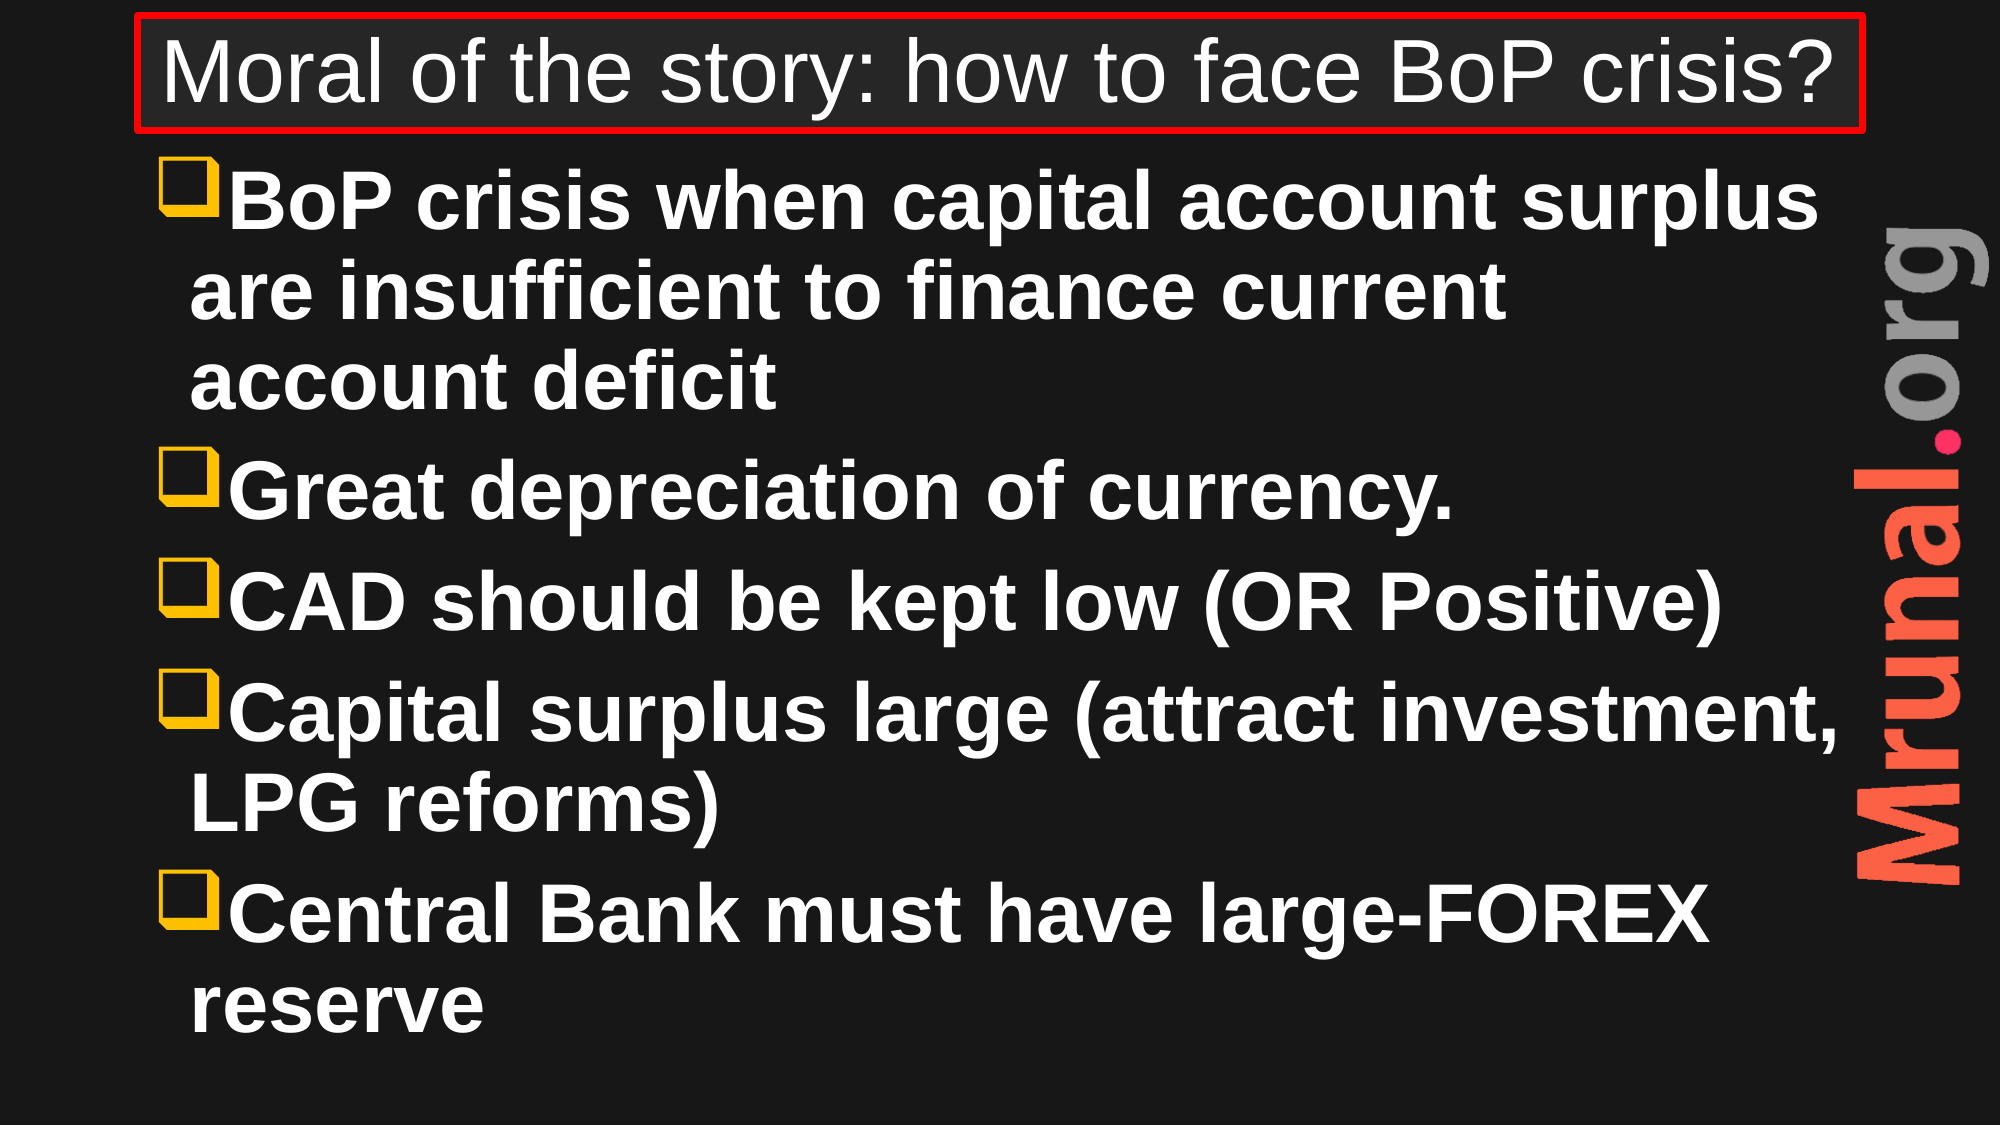

# Moral of the story: how to face BoP crisis?
BoP crisis when capital account surplus are insufficient to finance current account deficit
Great depreciation of currency.
CAD should be kept low (OR Positive)
Capital surplus large (attract investment, LPG reforms)
Central Bank must have large-FOREX reserve